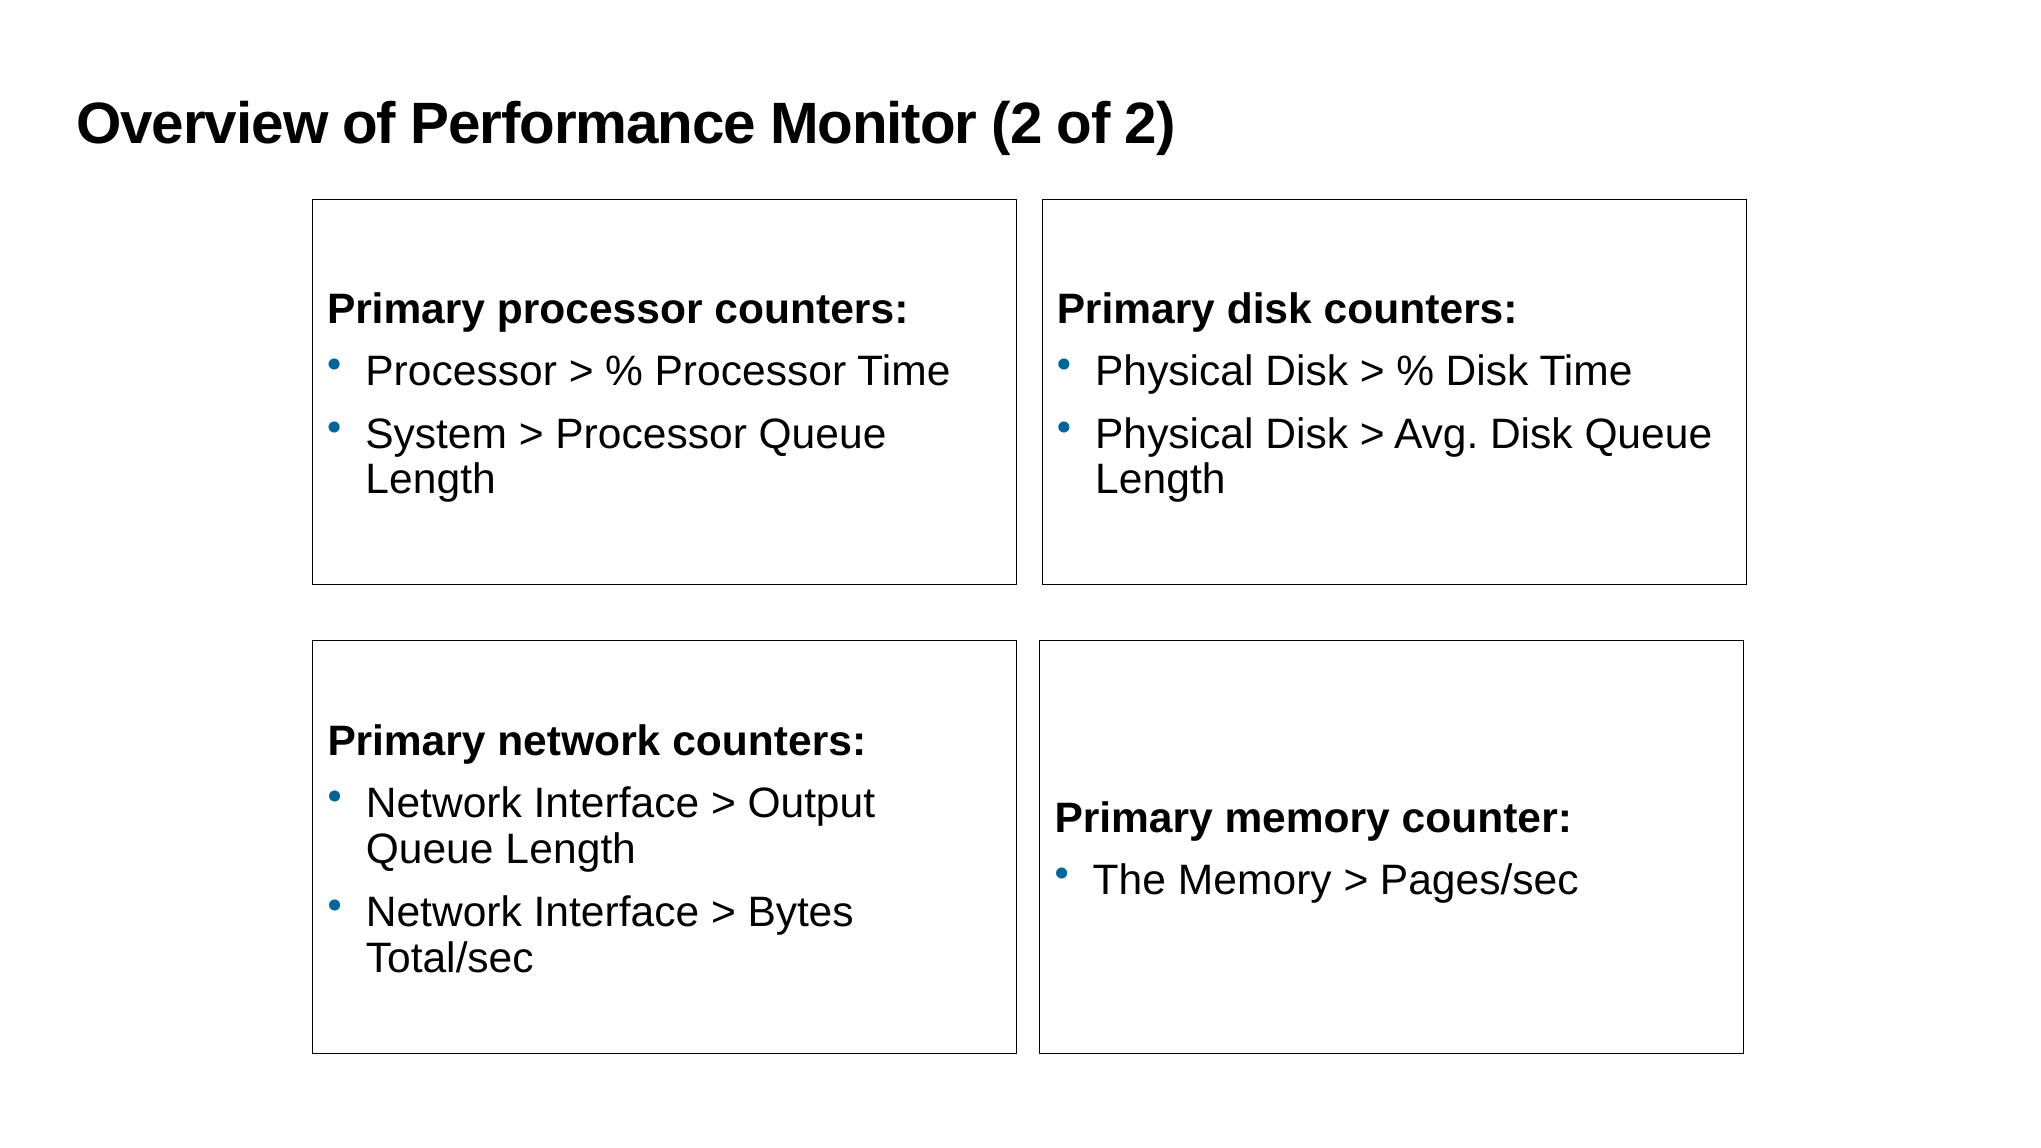

# Overview of Performance Monitor (2 of 2)
Primary disk counters:
Physical Disk > % Disk Time
Physical Disk > Avg. Disk Queue Length
Primary processor counters:
Processor > % Processor Time
System > Processor Queue Length
Primary network counters:
Network Interface > Output Queue Length
Network Interface > Bytes Total/sec
Primary memory counter:
The Memory > Pages/sec